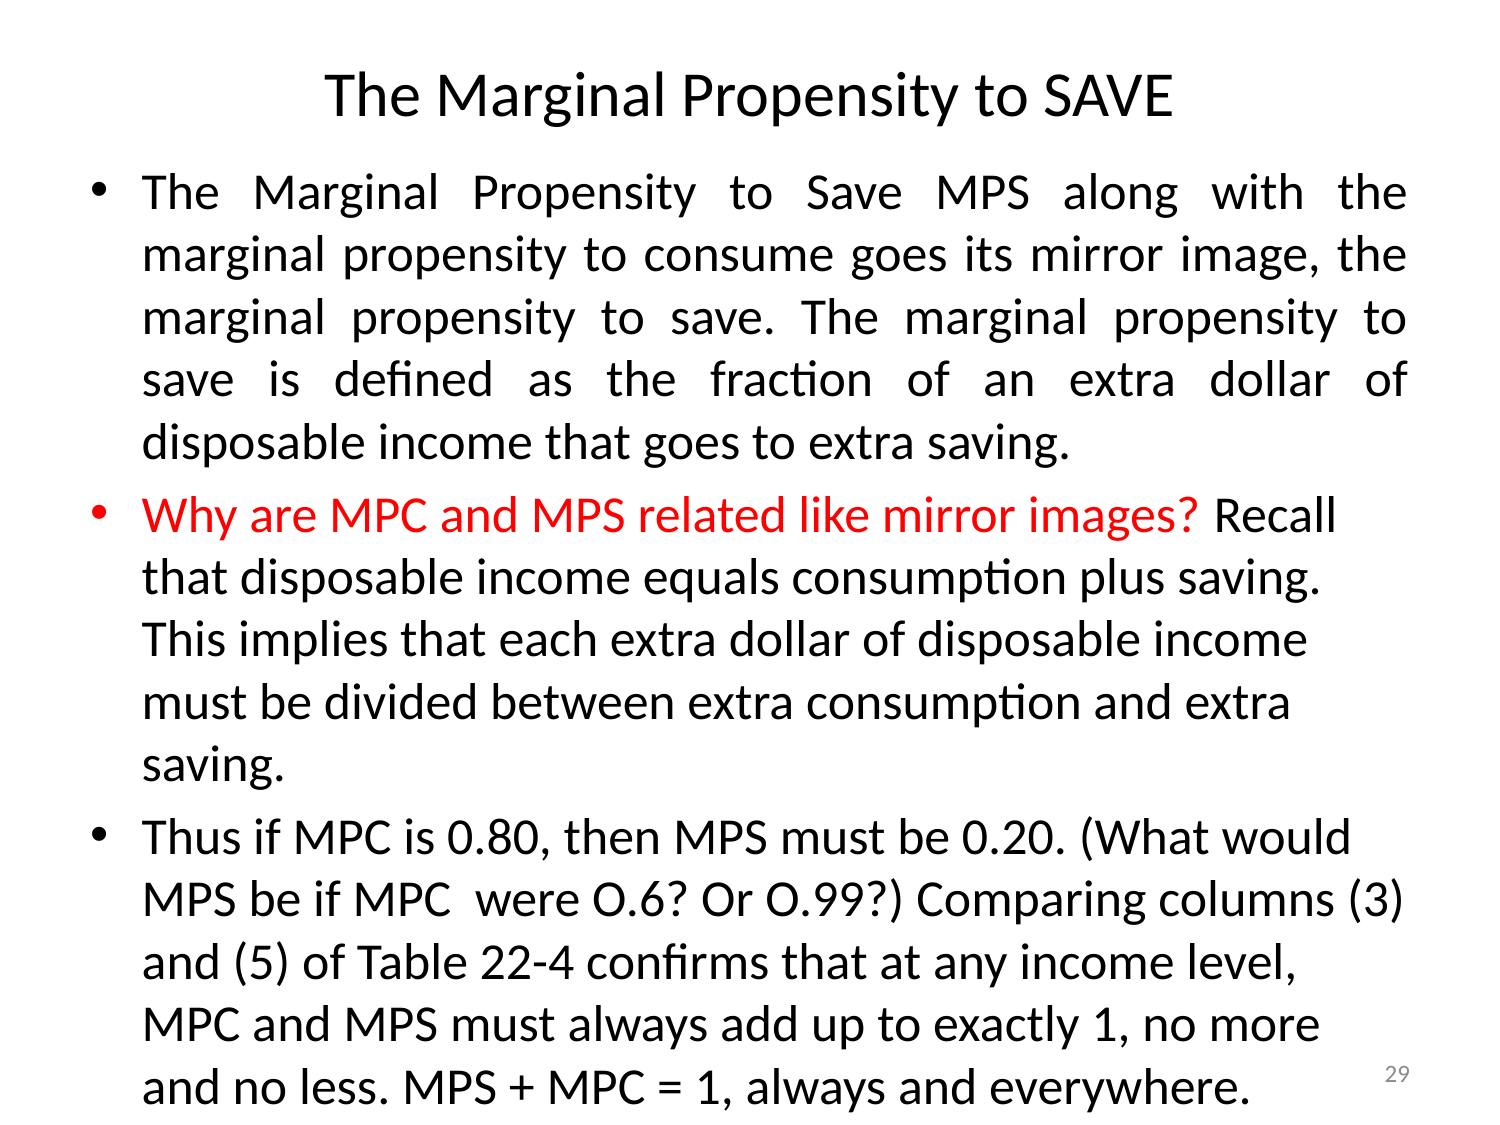

# The Marginal Propensity to SAVE
The Marginal Propensity to Save MPS along with the marginal propensity to consume goes its mirror image, the marginal propensity to save. The marginal propensity to save is defined as the fraction of an extra dollar of disposable income that goes to extra saving.
Why are MPC and MPS related like mirror images? Recall that disposable income equals consumption plus saving. This implies that each extra dollar of disposable income must be divided between extra consumption and extra saving.
Thus if MPC is 0.80, then MPS must be 0.20. (What would MPS be if MPC  were O.6? Or O.99?) Comparing columns (3) and (5) of Table 22-4 confirms that at any income level, MPC and MPS must always add up to exactly 1, no more and no less. MPS + MPC = 1, always and everywhere.
29